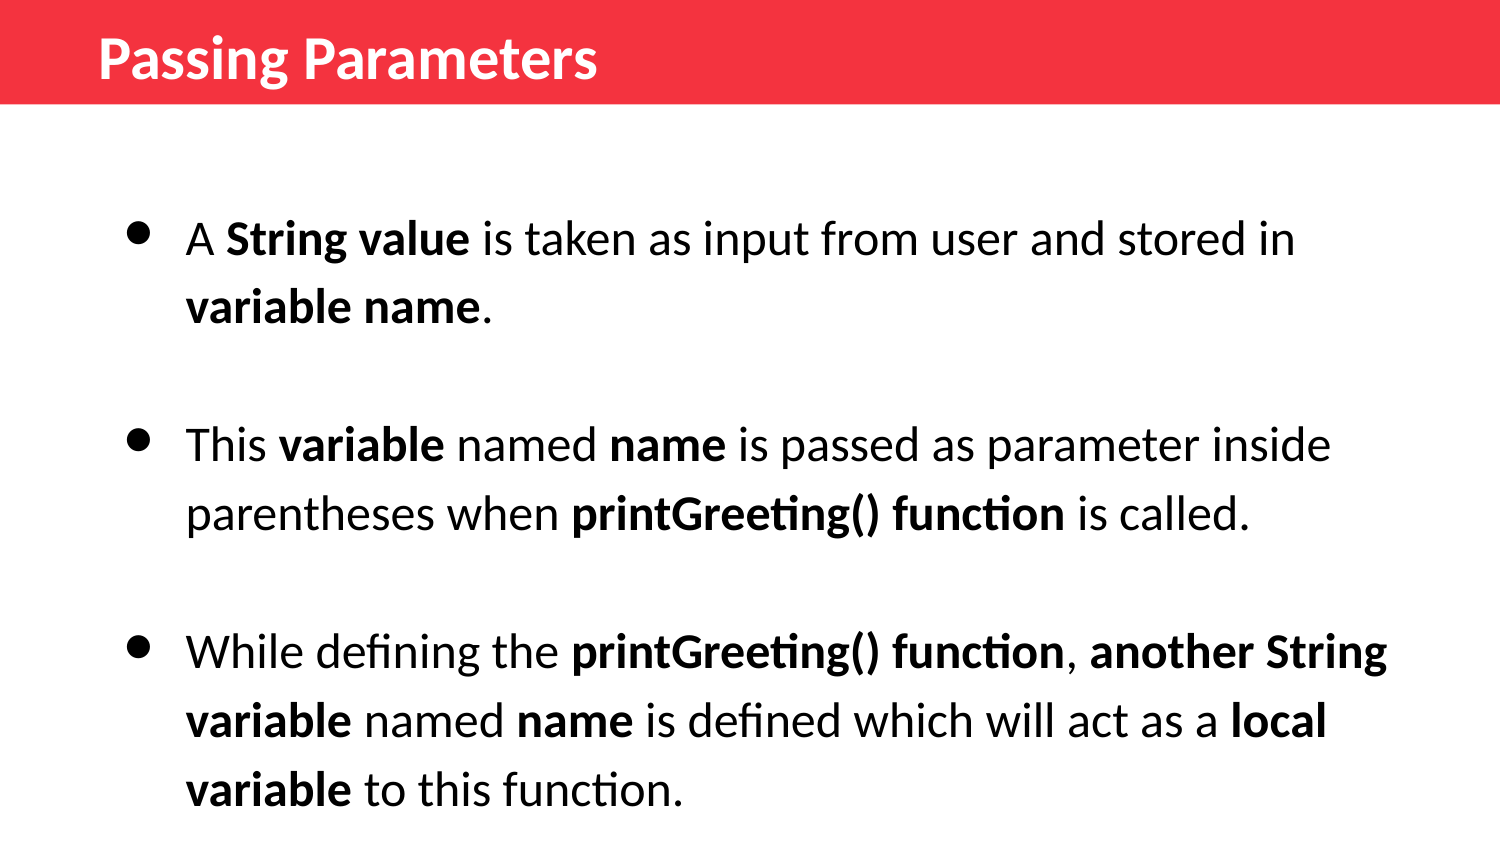

Passing Parameters

A String value is taken as input from user and stored in variable name.

This variable named name is passed as parameter inside parentheses when printGreeting() function is called.

While defining the printGreeting() function, another String variable named name is defined which will act as a local variable to this function.